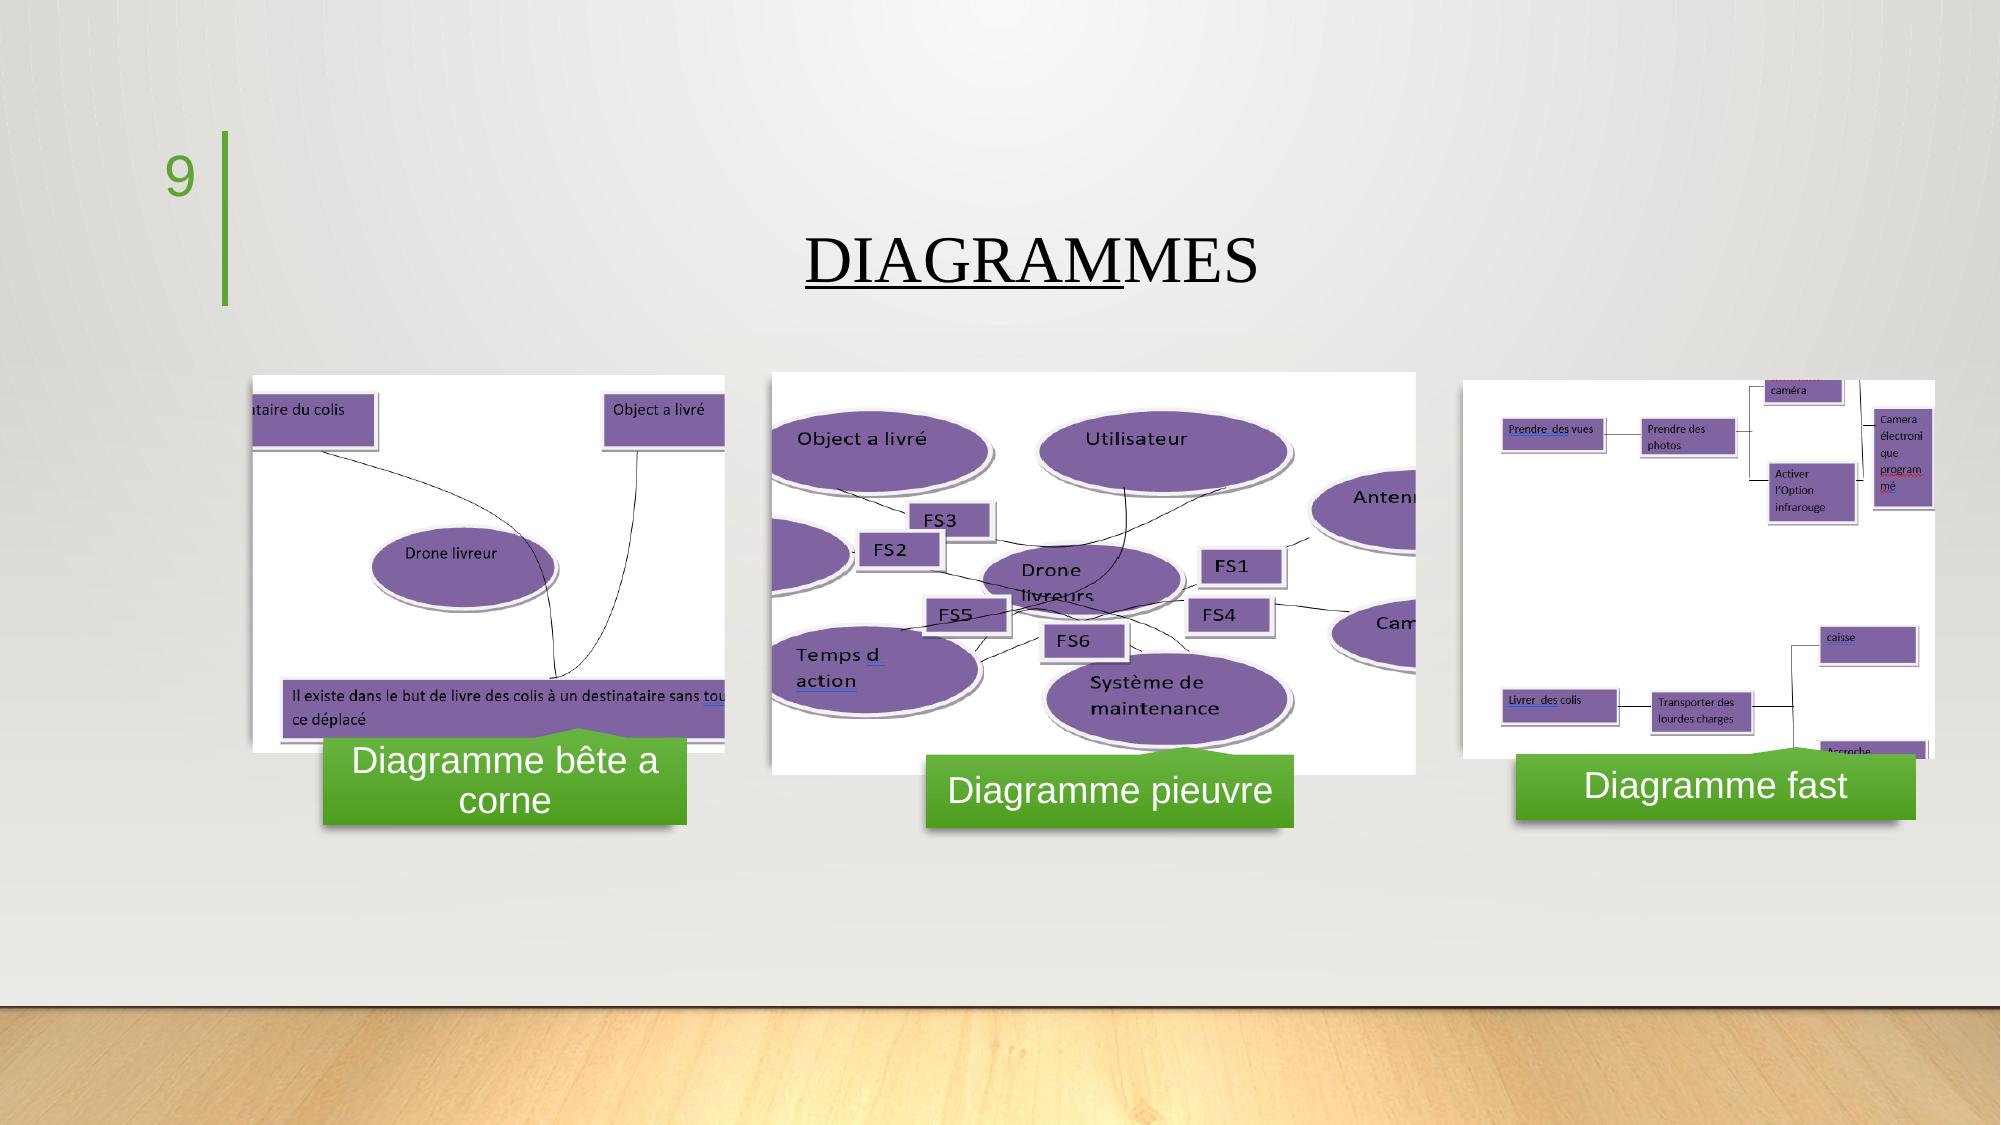

9
# DIAGRAMMES
Diagramme bête a corne
Diagramme pieuvre
Diagramme fast